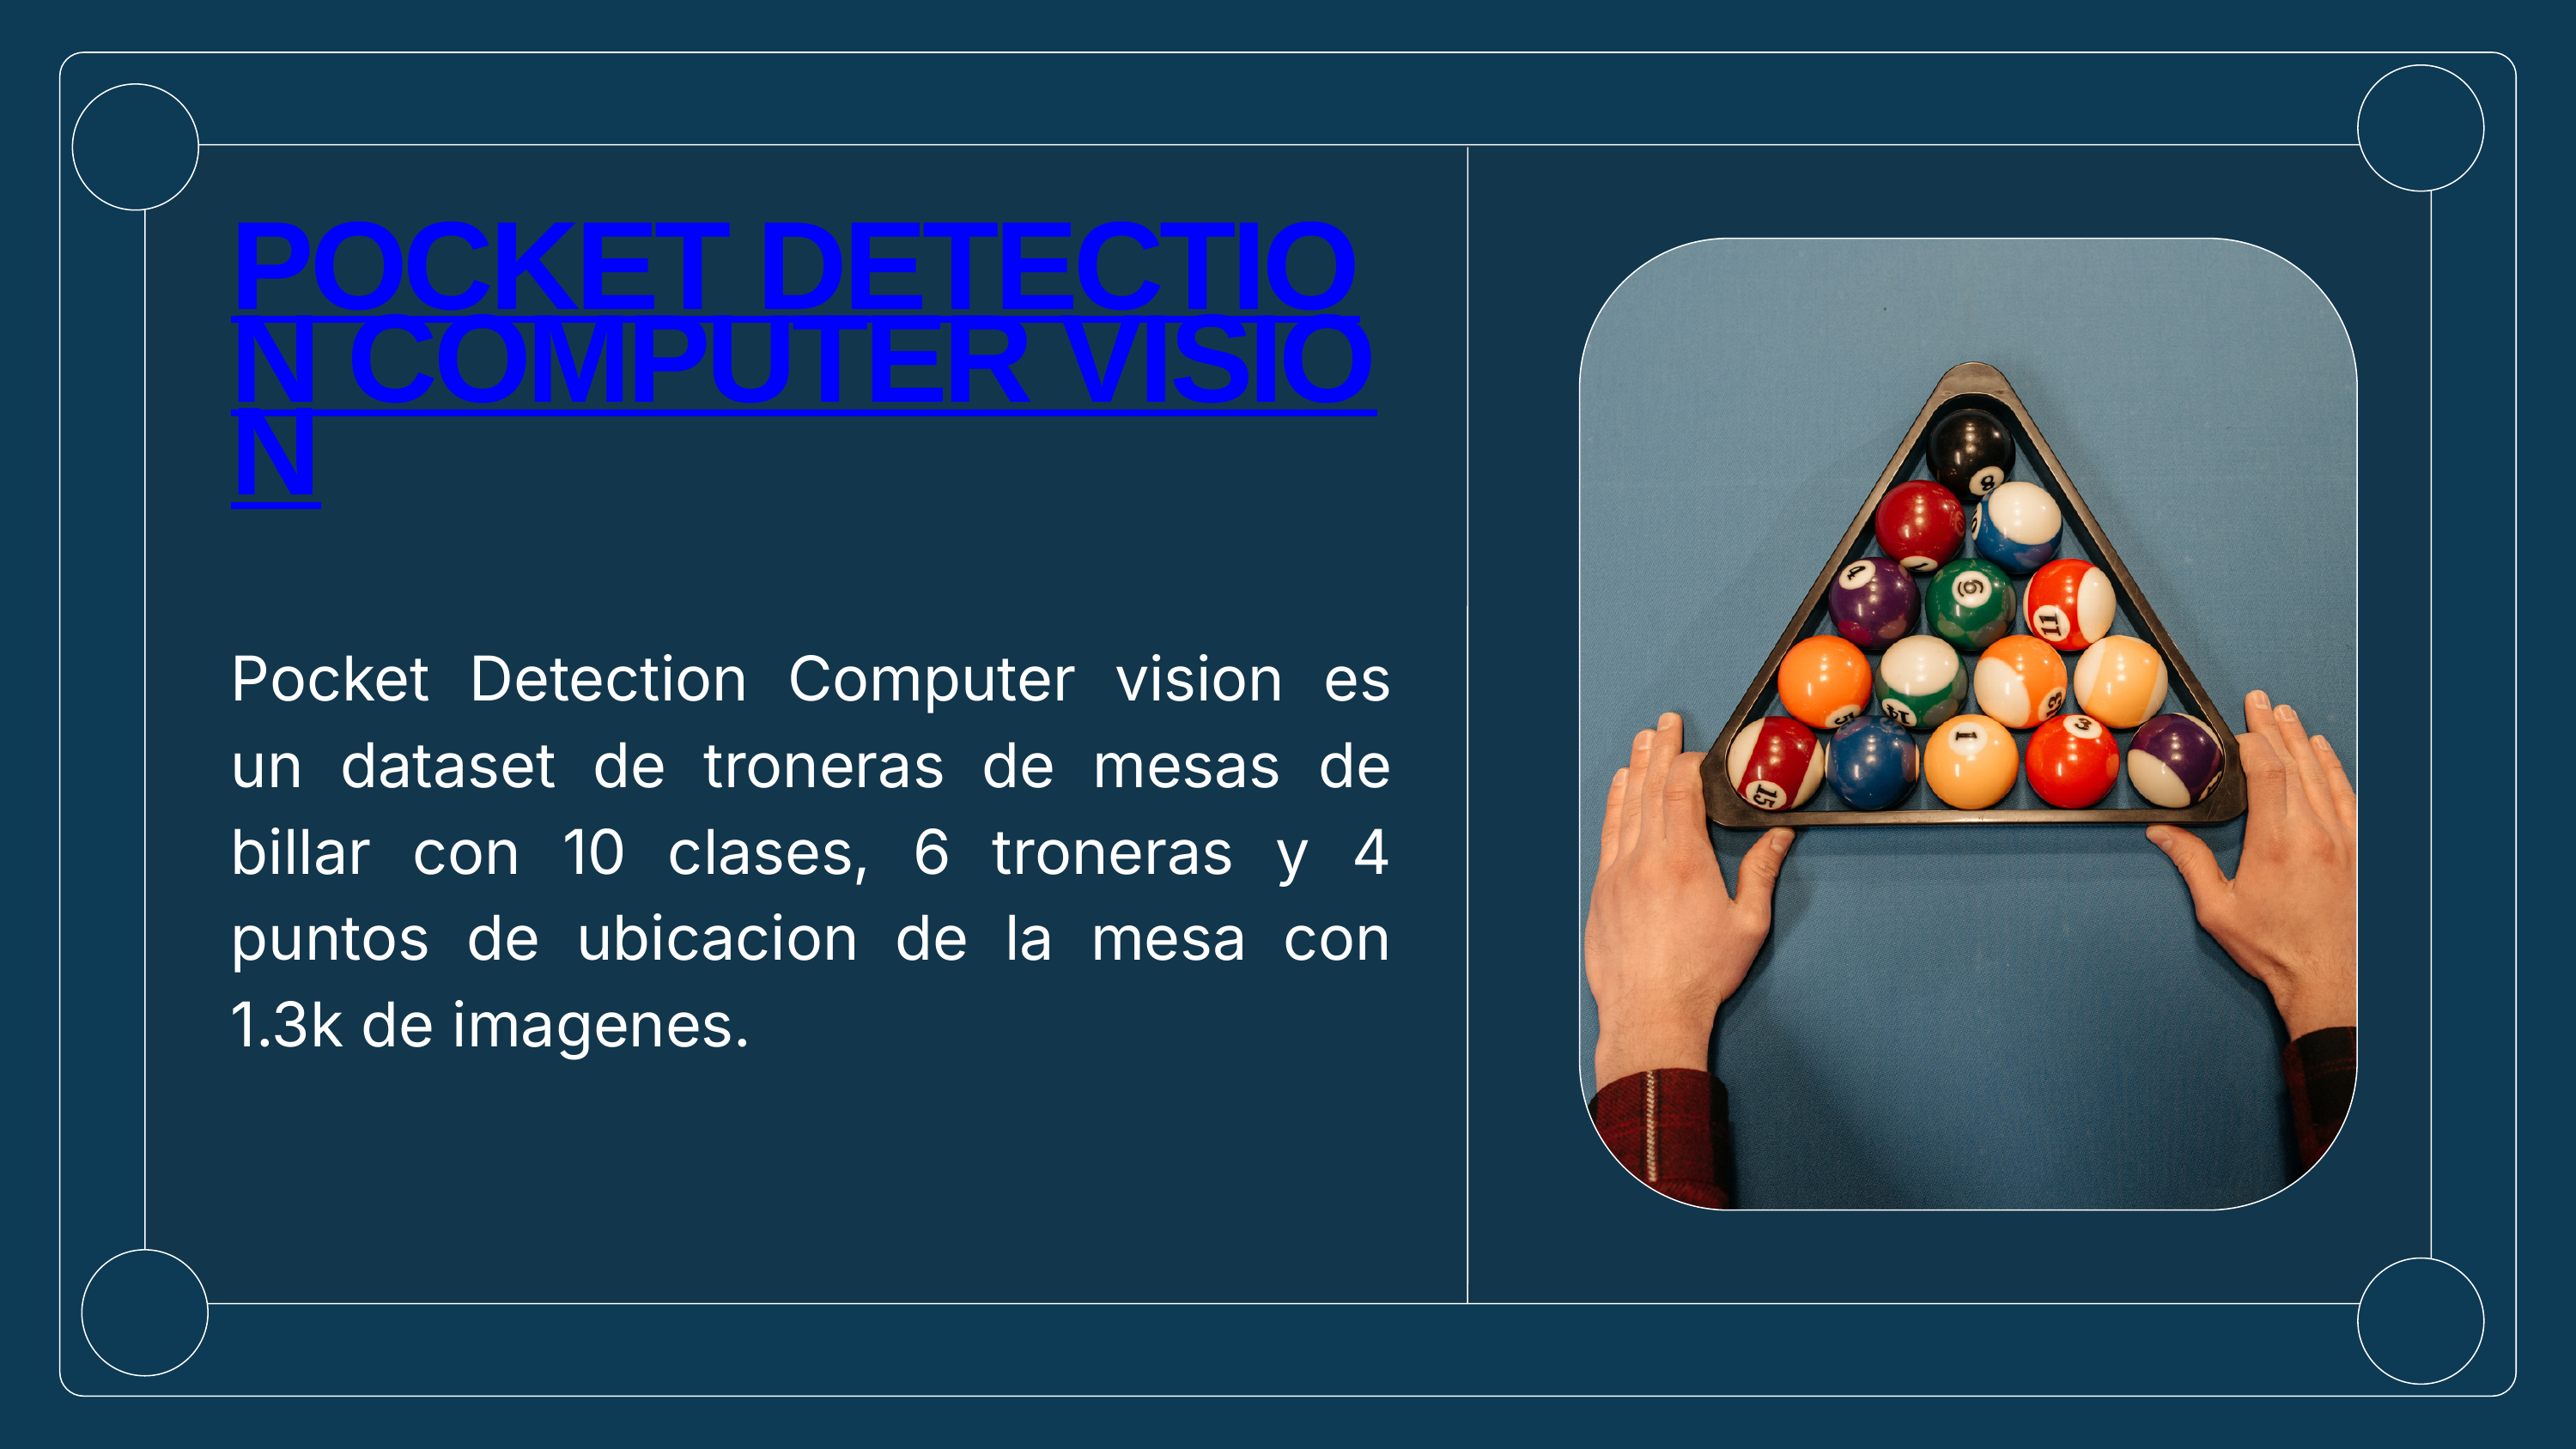

POCKET DETECTION COMPUTER VISION

Pocket Detection Computer vision es un dataset de troneras de mesas de billar con 10 clases, 6 troneras y 4 puntos de ubicacion de la mesa con 1.3k de imagenes.